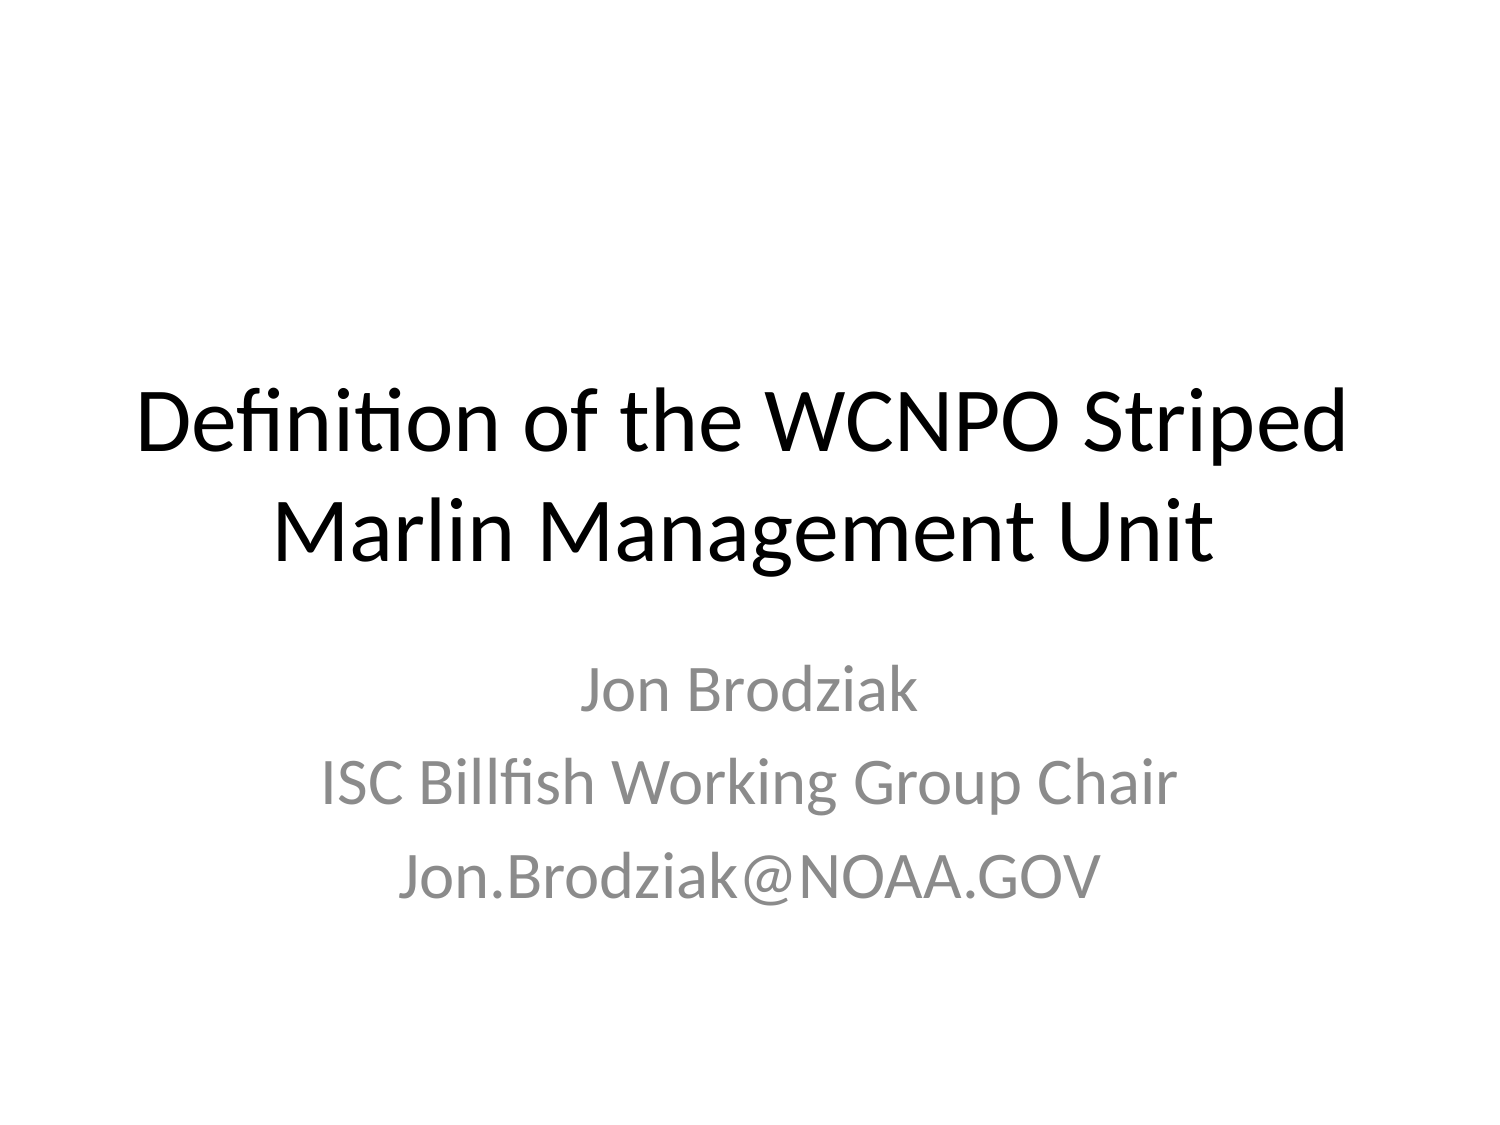

# Definition of the WCNPO Striped Marlin Management Unit
Jon Brodziak
ISC Billfish Working Group Chair
Jon.Brodziak@NOAA.GOV